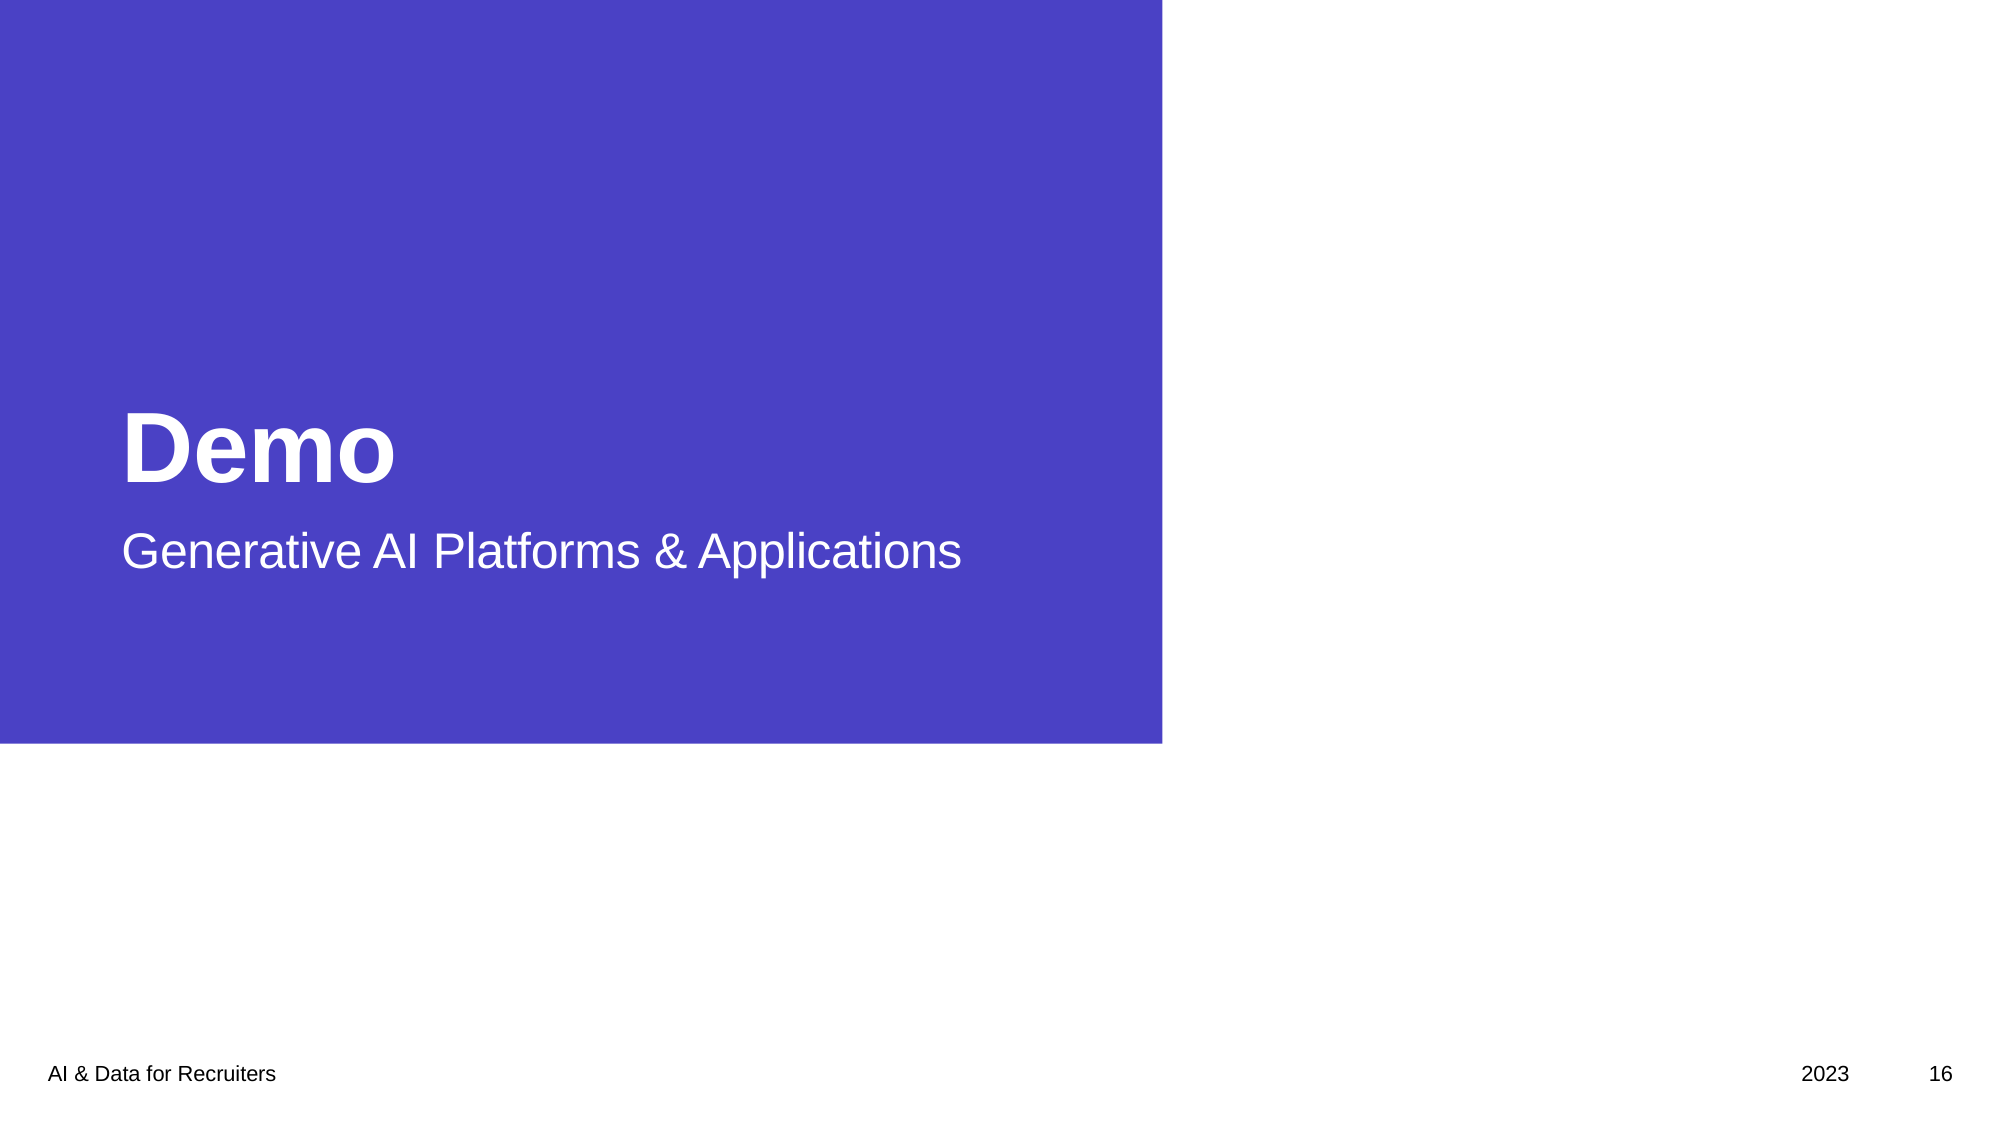

# Demo
Generative AI Platforms & Applications

2023
AI & Data for Recruiters
16